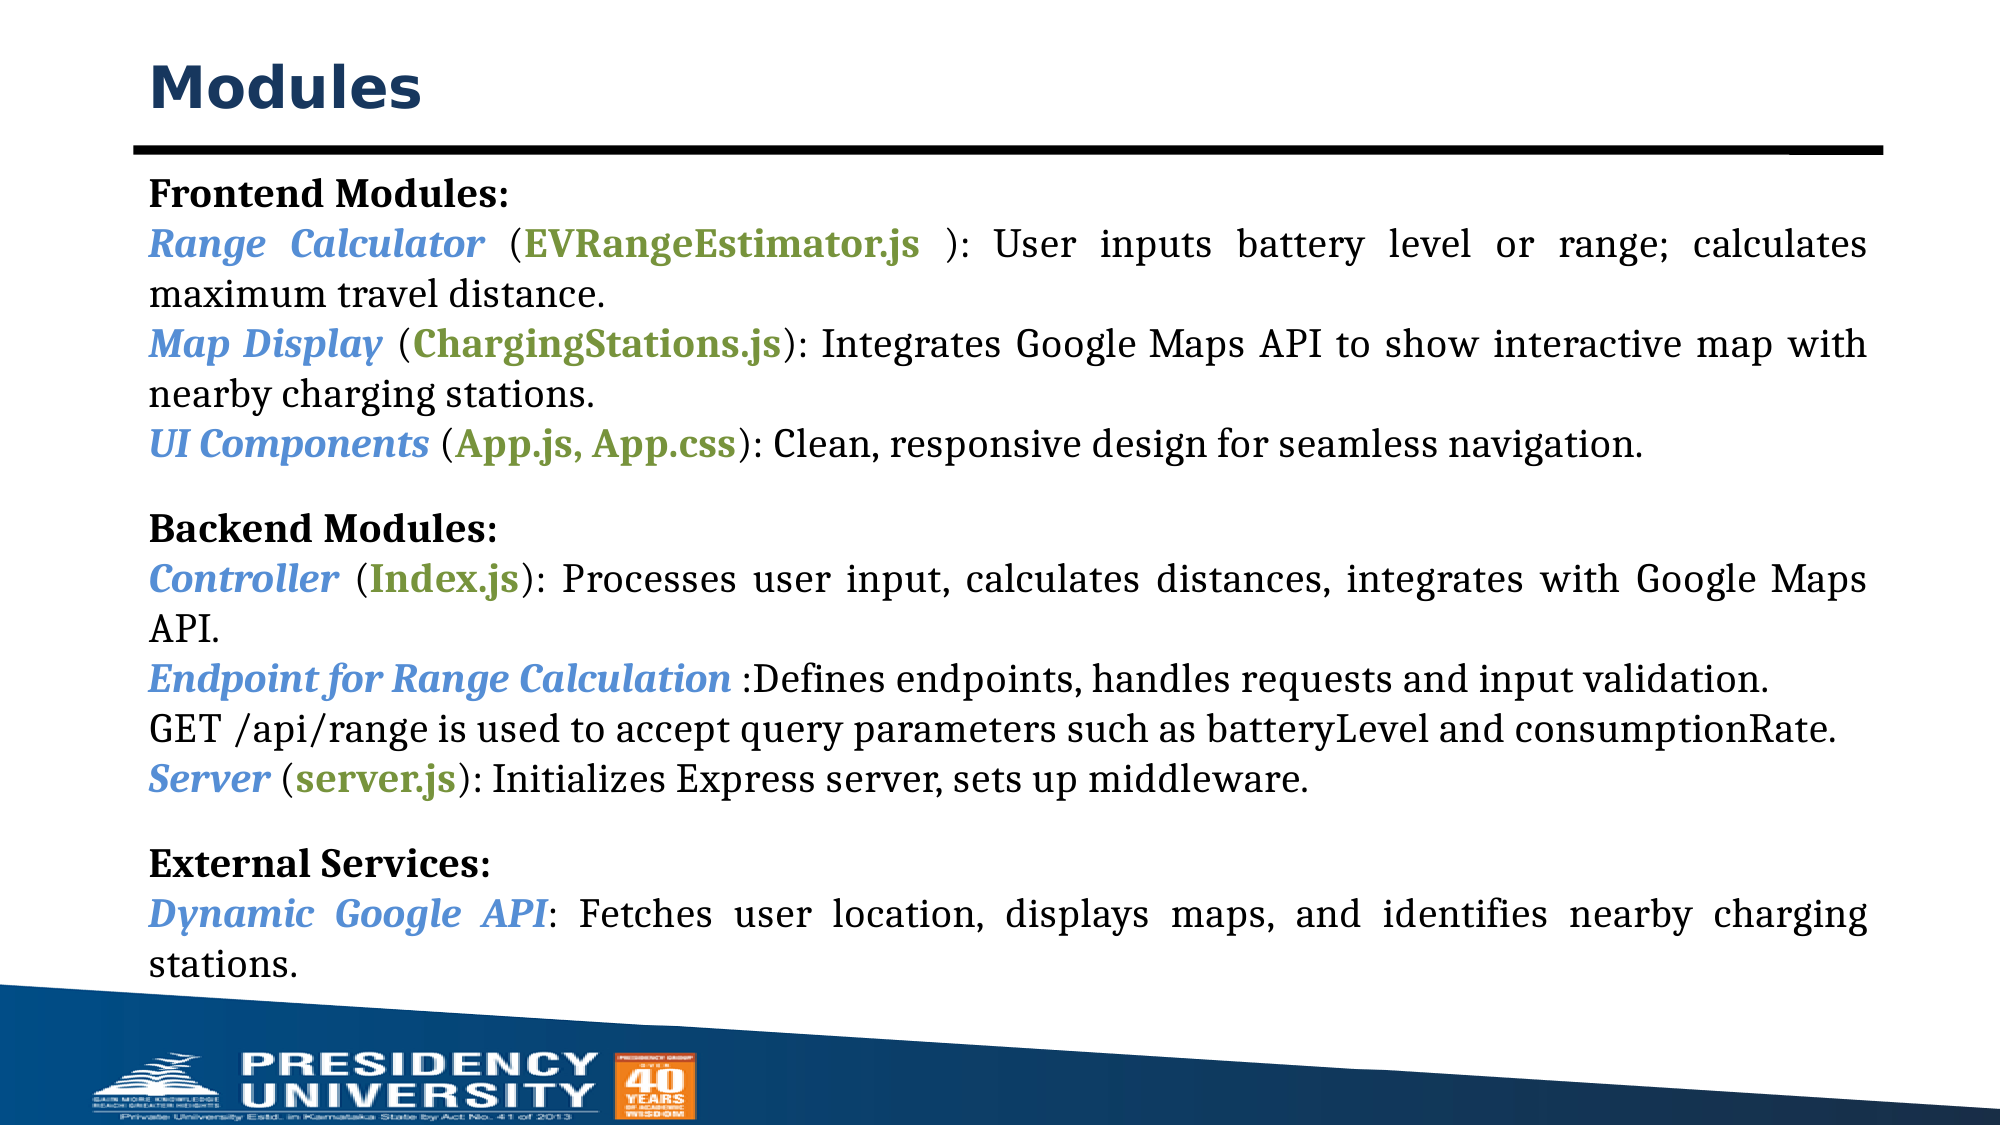

# Modules
Frontend Modules:
Range Calculator (EVRangeEstimator.js ): User inputs battery level or range; calculates maximum travel distance.
Map Display (ChargingStations.js): Integrates Google Maps API to show interactive map with nearby charging stations.
UI Components (App.js, App.css): Clean, responsive design for seamless navigation.

Backend Modules:
Controller (Index.js): Processes user input, calculates distances, integrates with Google Maps API.
Endpoint for Range Calculation :Defines endpoints, handles requests and input validation.
GET /api/range is used to accept query parameters such as batteryLevel and consumptionRate.
Server (server.js): Initializes Express server, sets up middleware.

External Services:
Dynamic Google API: Fetches user location, displays maps, and identifies nearby charging stations.